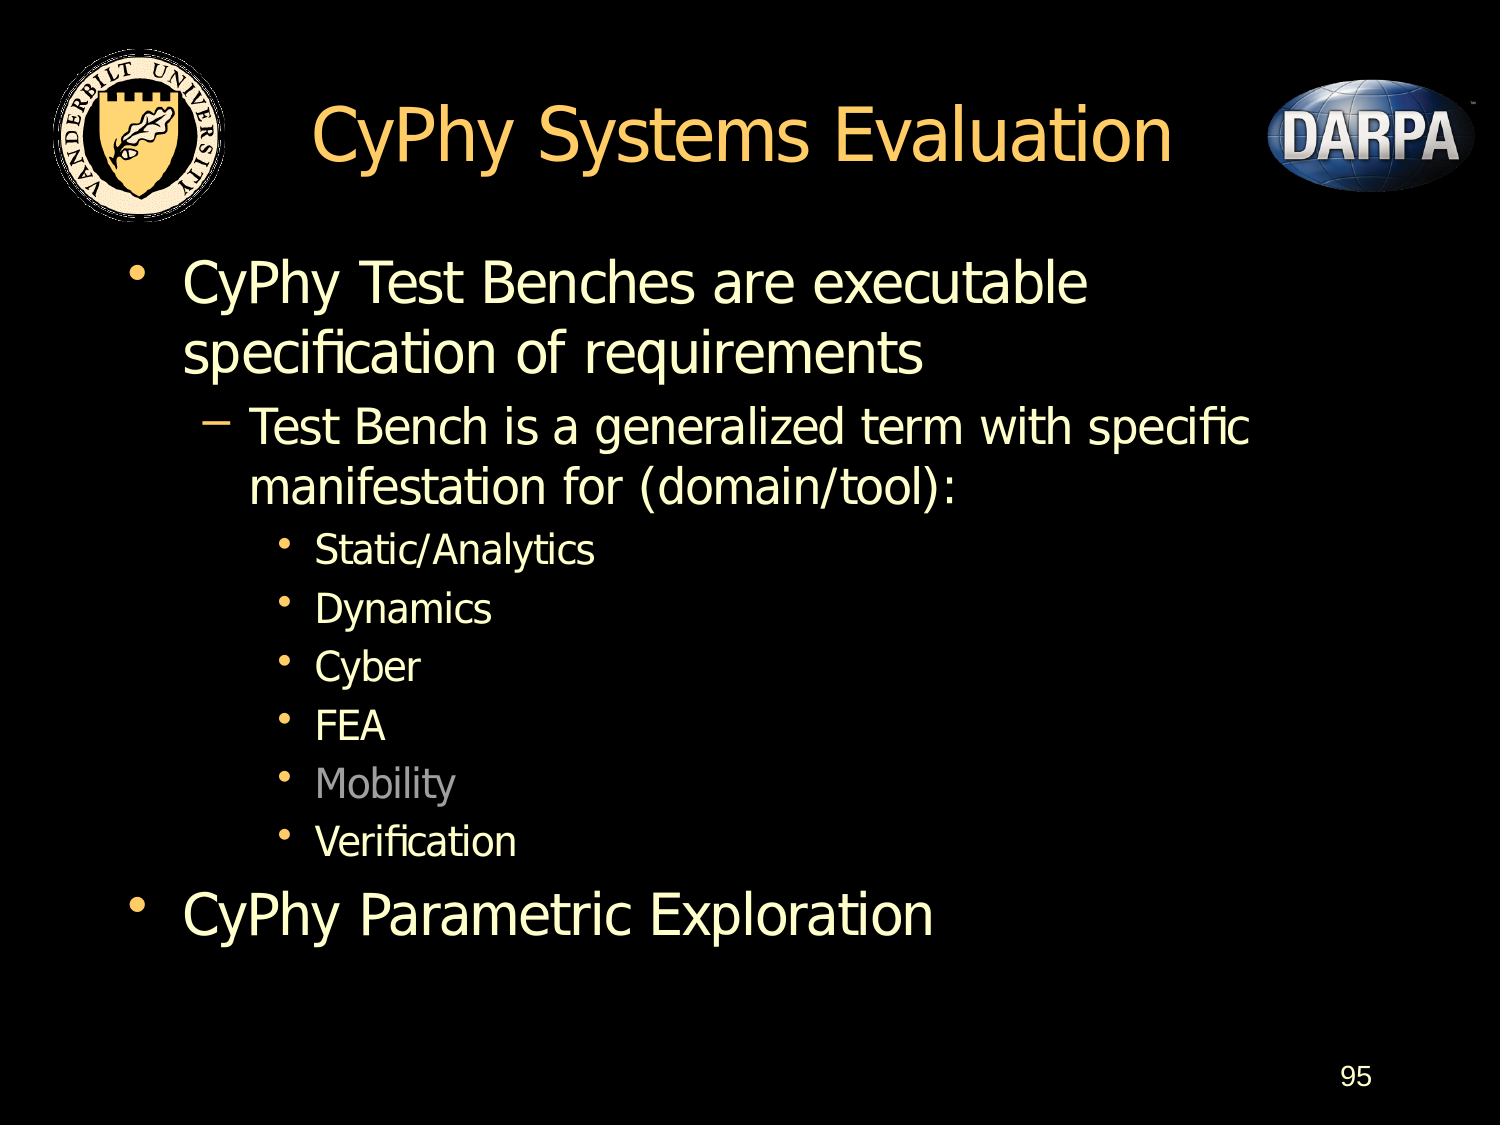

# CyPhy Systems Evaluation
CyPhy Test Benches are executable specification of requirements
Test Bench is a generalized term with specific manifestation for (domain/tool):
Static/Analytics
Dynamics
Cyber
FEA
Mobility
Verification
CyPhy Parametric Exploration
95